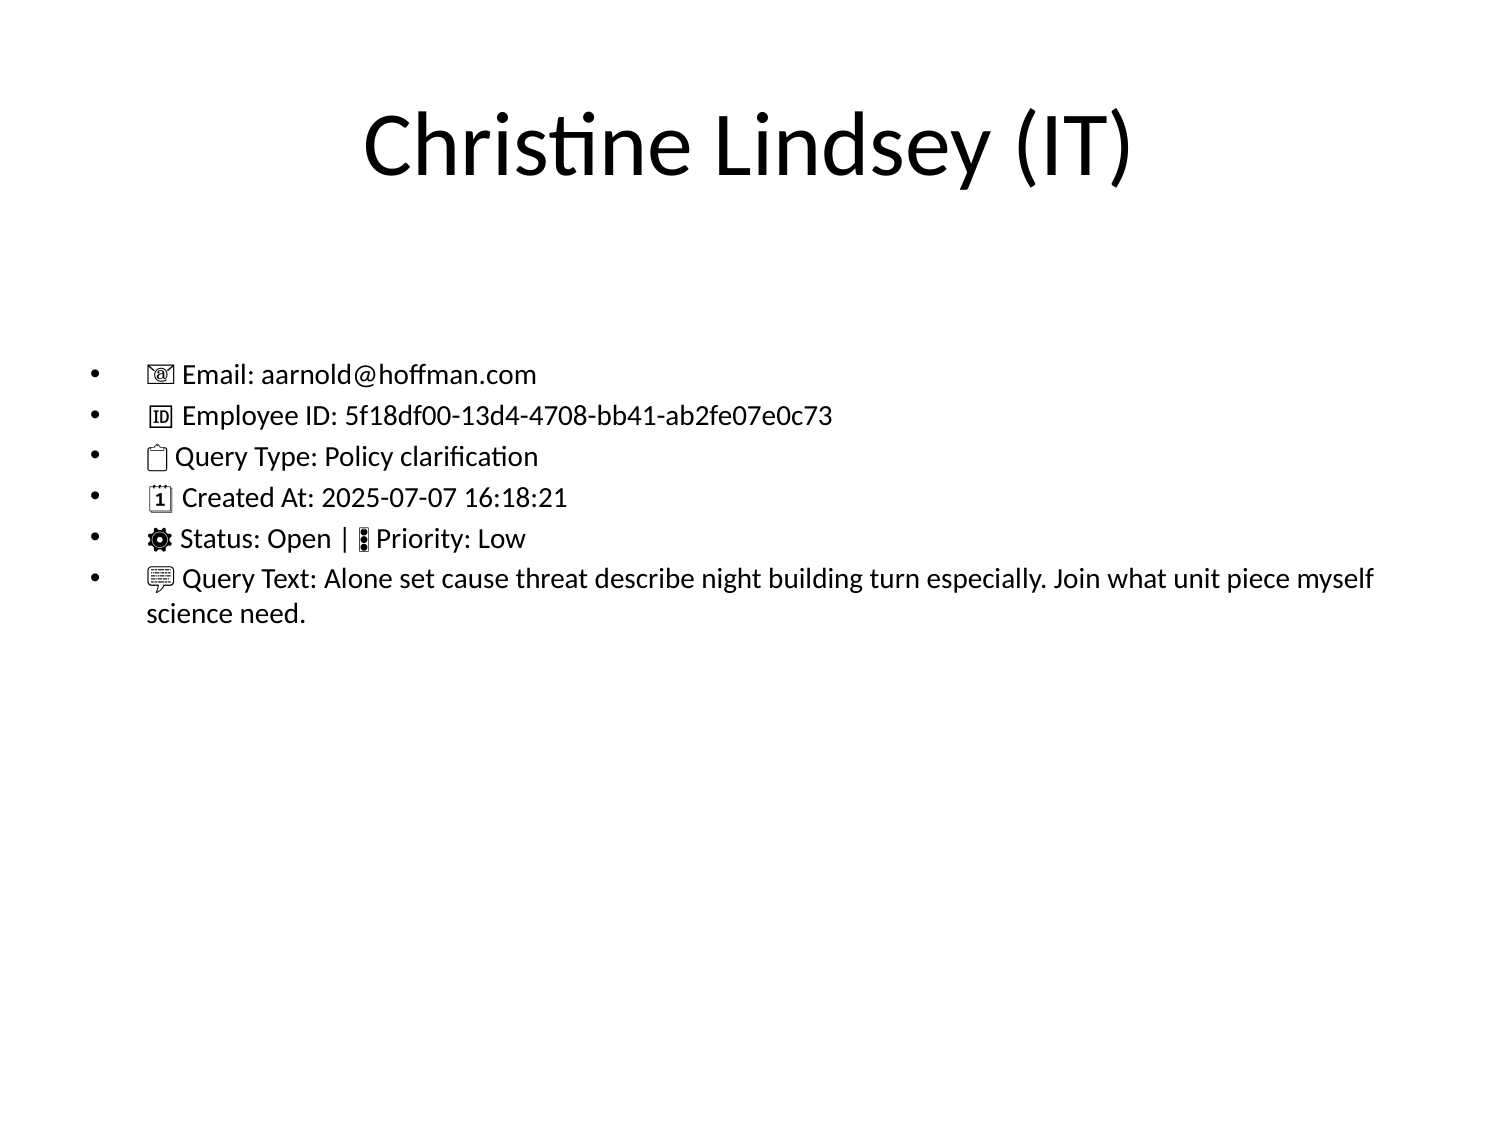

# Christine Lindsey (IT)

📧 Email: aarnold@hoffman.com
🆔 Employee ID: 5f18df00-13d4-4708-bb41-ab2fe07e0c73
📋 Query Type: Policy clarification
🗓 Created At: 2025-07-07 16:18:21
⚙ Status: Open | 🚦 Priority: Low
💬 Query Text: Alone set cause threat describe night building turn especially. Join what unit piece myself science need.